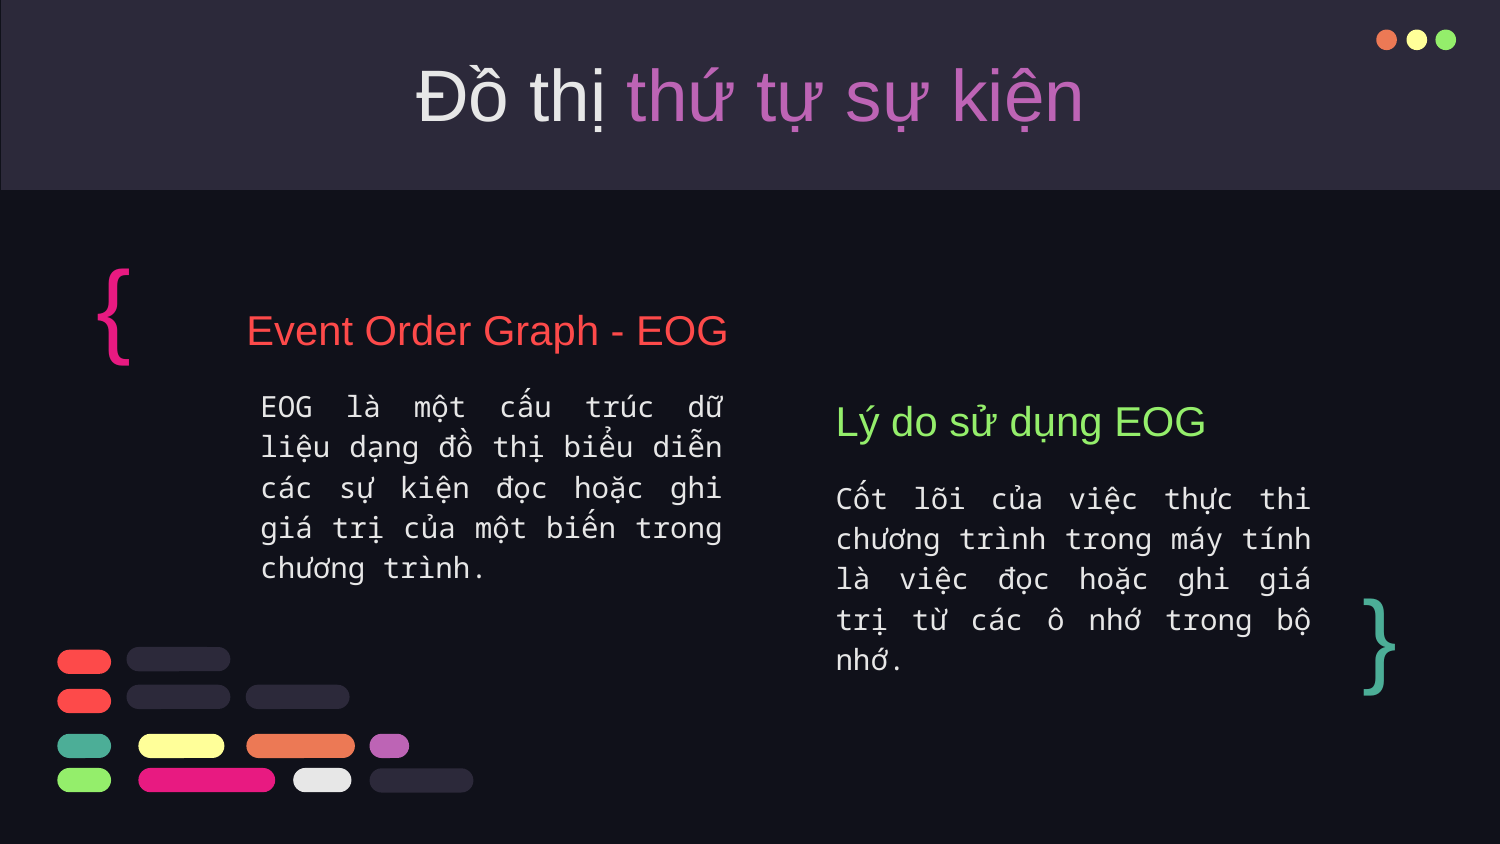

# Đồ thị thứ tự sự kiện
{
Event Order Graph - EOG
Lý do sử dụng EOG
EOG là một cấu trúc dữ liệu dạng đồ thị biểu diễn các sự kiện đọc hoặc ghi giá trị của một biến trong chương trình.
Cốt lõi của việc thực thi chương trình trong máy tính là việc đọc hoặc ghi giá trị từ các ô nhớ trong bộ nhớ.
}